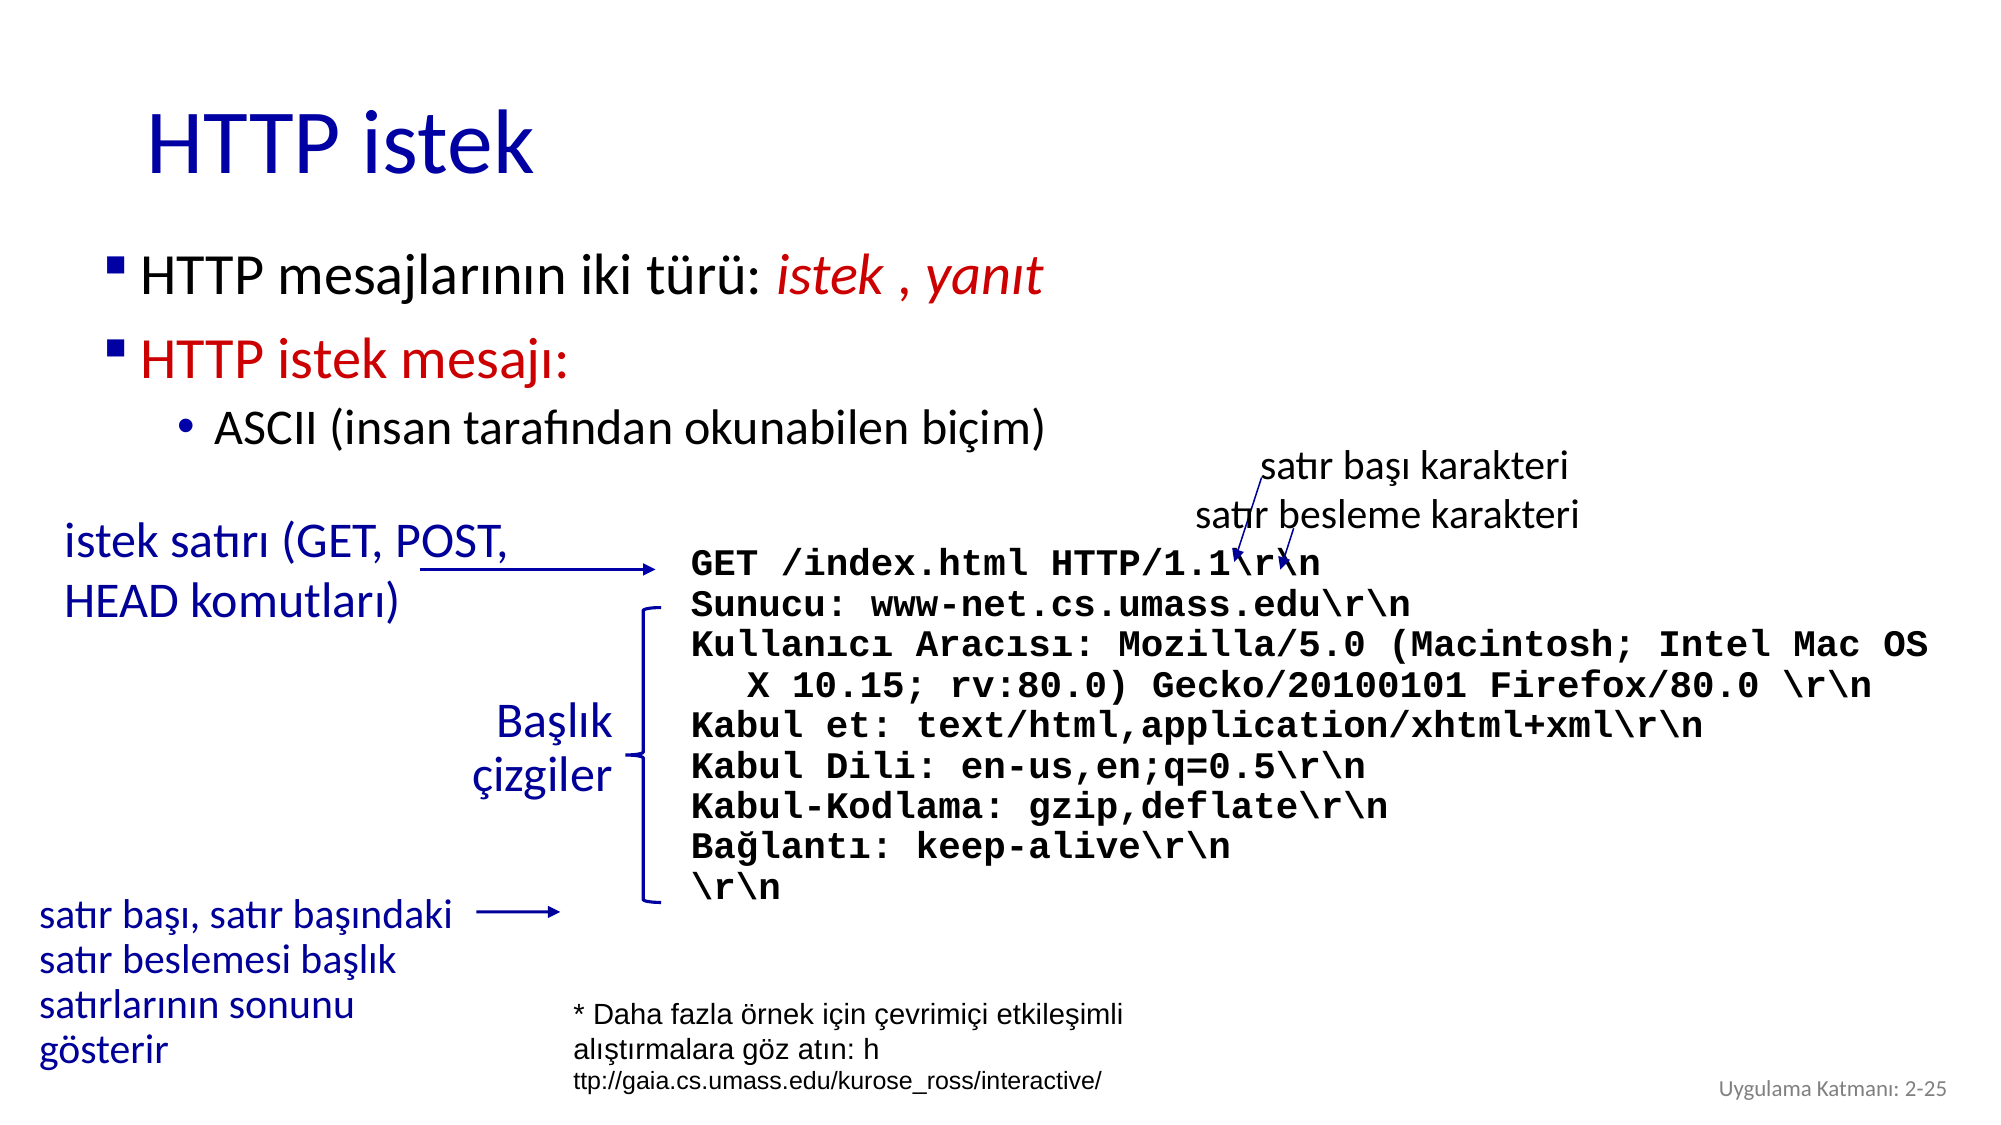

# HTTP istek
HTTP mesajlarının iki türü: istek , yanıt
HTTP istek mesajı:
ASCII (insan tarafından okunabilen biçim)
satır başı karakteri

satır besleme karakteri

istek satırı (GET, POST,
HEAD komutları)
GET /index.html HTTP/1.1\r\n
Sunucu: www-net.cs.umass.edu\r\n
Kullanıcı Aracısı: Mozilla/5.0 (Macintosh; Intel Mac OS X 10.15; rv:80.0) Gecko/20100101 Firefox/80.0 \r\n
Kabul et: text/html,application/xhtml+xml\r\n
Kabul Dili: en-us,en;q=0.5\r\n
Kabul-Kodlama: gzip,deflate\r\n
Bağlantı: keep-alive\r\n
\r\n

Başlık
çizgiler
satır başı, satır başındaki satır beslemesi başlık satırlarının sonunu gösterir

* Daha fazla örnek için çevrimiçi etkileşimli alıştırmalara göz atın: h ttp://gaia.cs.umass.edu/kurose_ross/interactive/
Uygulama Katmanı: 2-25